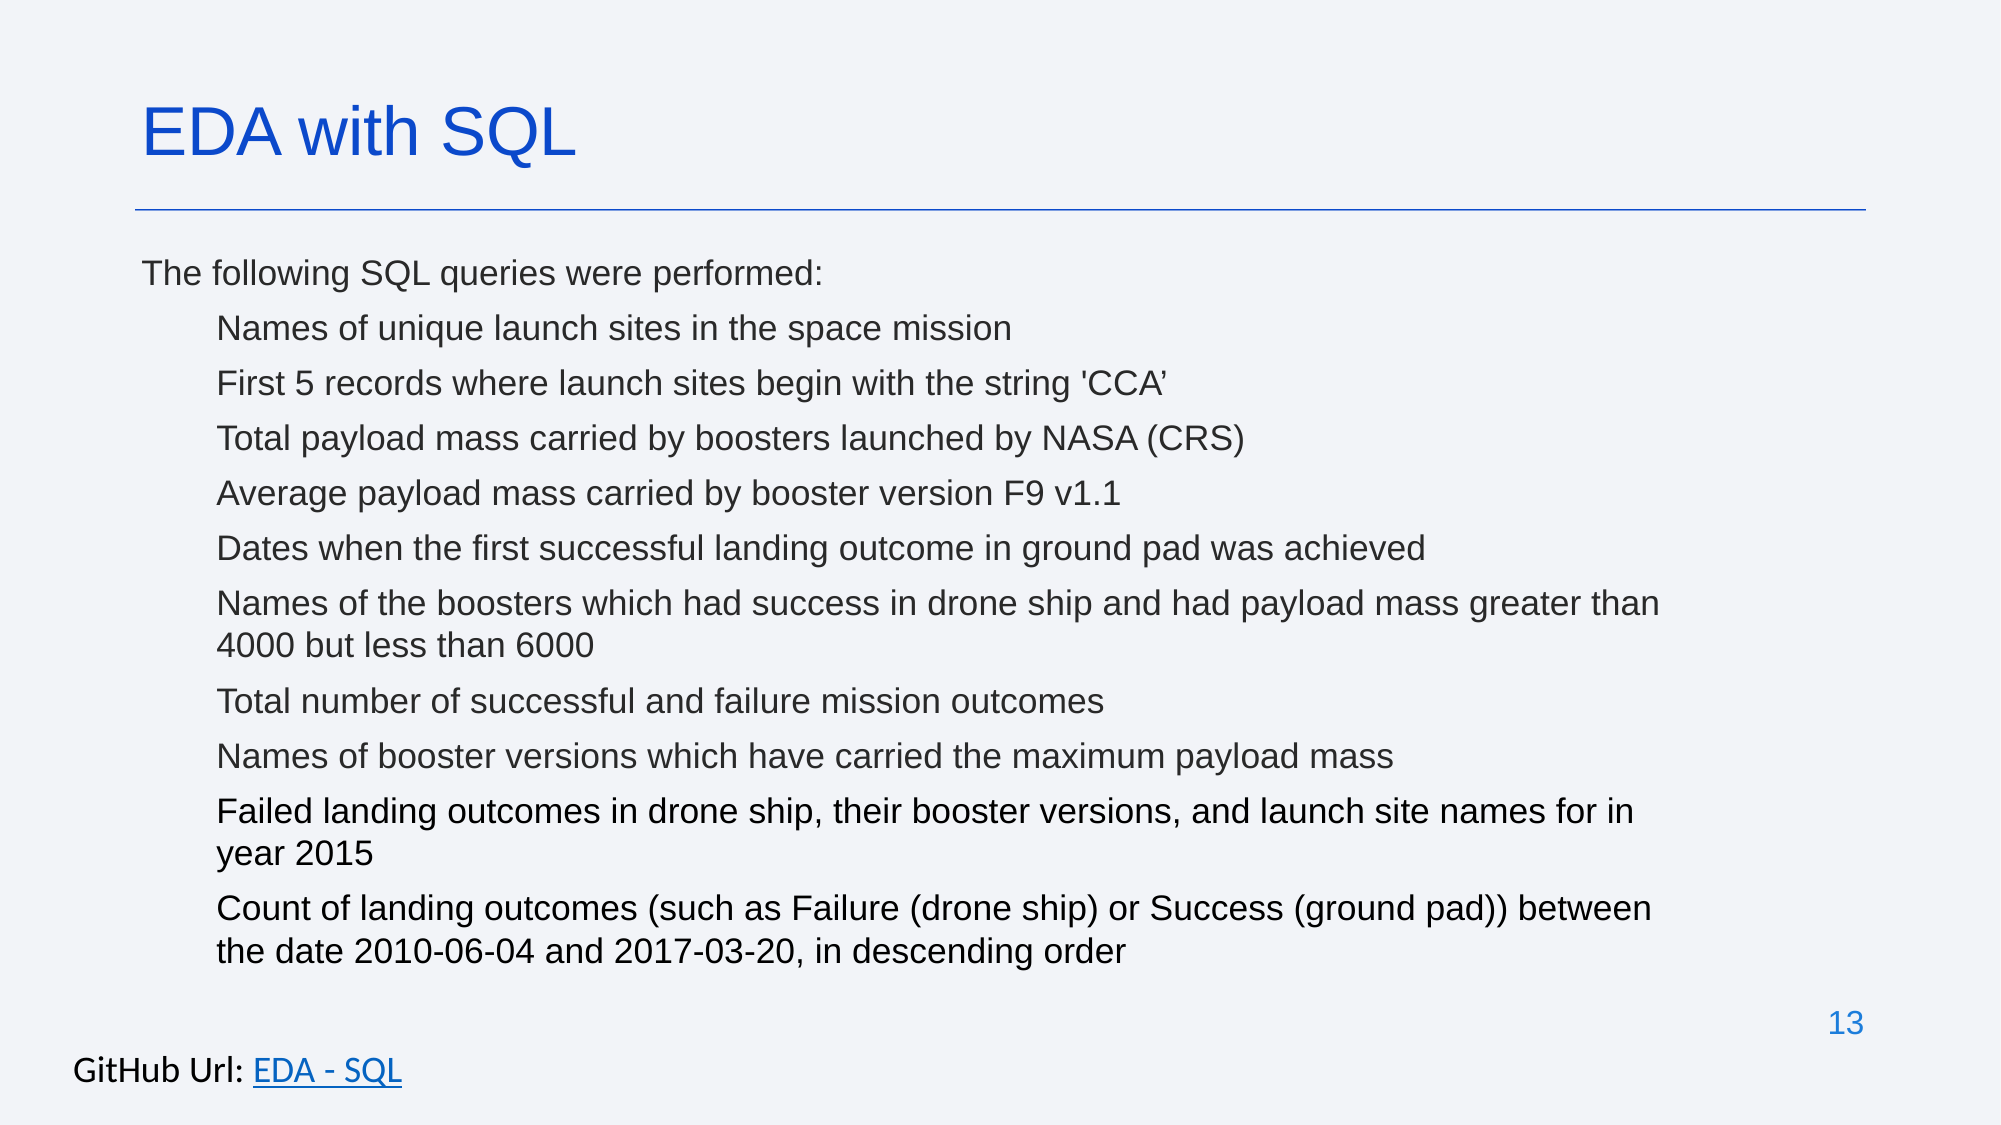

EDA with SQL
The following SQL queries were performed:
Names of unique launch sites in the space mission
First 5 records where launch sites begin with the string 'CCA’
Total payload mass carried by boosters launched by NASA (CRS)
Average payload mass carried by booster version F9 v1.1
Dates when the first successful landing outcome in ground pad was achieved
Names of the boosters which had success in drone ship and had payload mass greater than 4000 but less than 6000
Total number of successful and failure mission outcomes
Names of booster versions which have carried the maximum payload mass
Failed landing outcomes in drone ship, their booster versions, and launch site names for in year 2015
Count of landing outcomes (such as Failure (drone ship) or Success (ground pad)) between the date 2010-06-04 and 2017-03-20, in descending order

13
GitHub Url: EDA - SQL